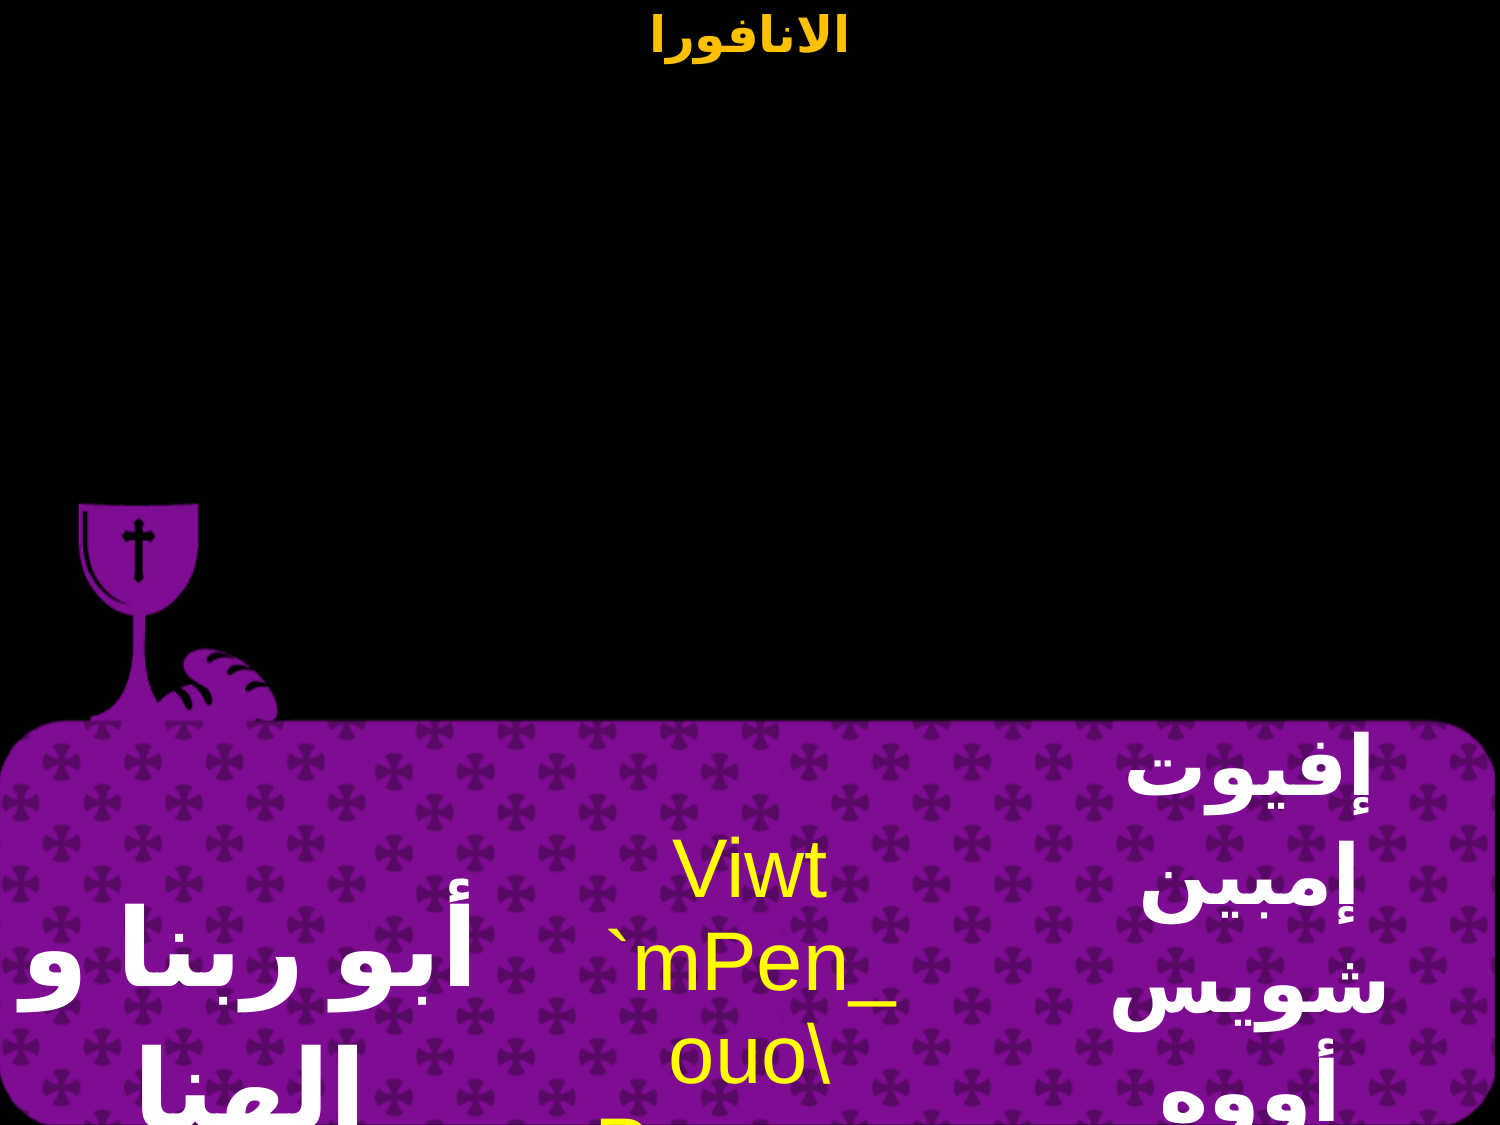

| أبو ربنا و إلهنا ومخلصنا | Viwt `mPen\_ ouo\ Pennou; ouo\ Pencwthr | إفيوت إمبين شويس أووه بيننوتي أووه بين سوتير |
| --- | --- | --- |